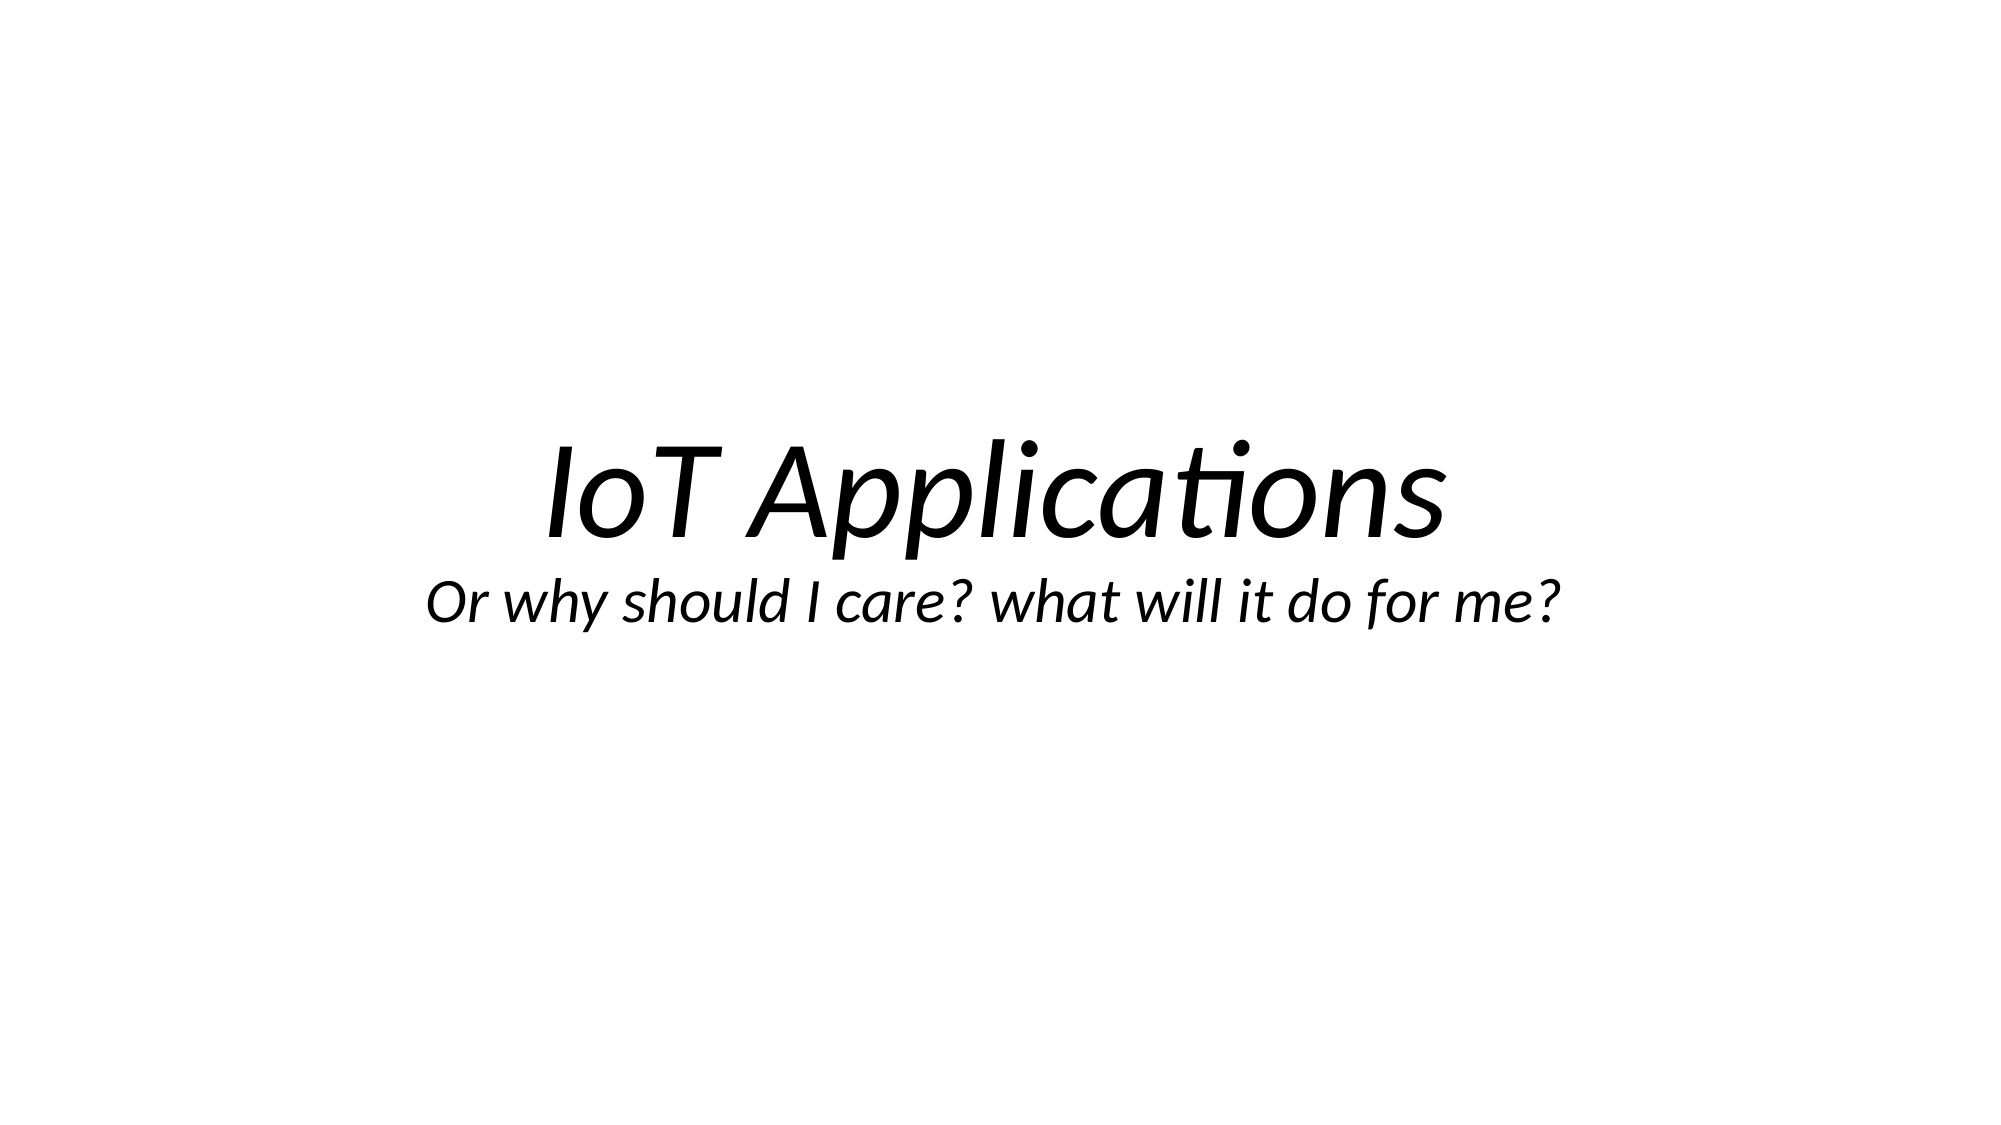

# IoT Applications Or why should I care? what will it do for me?